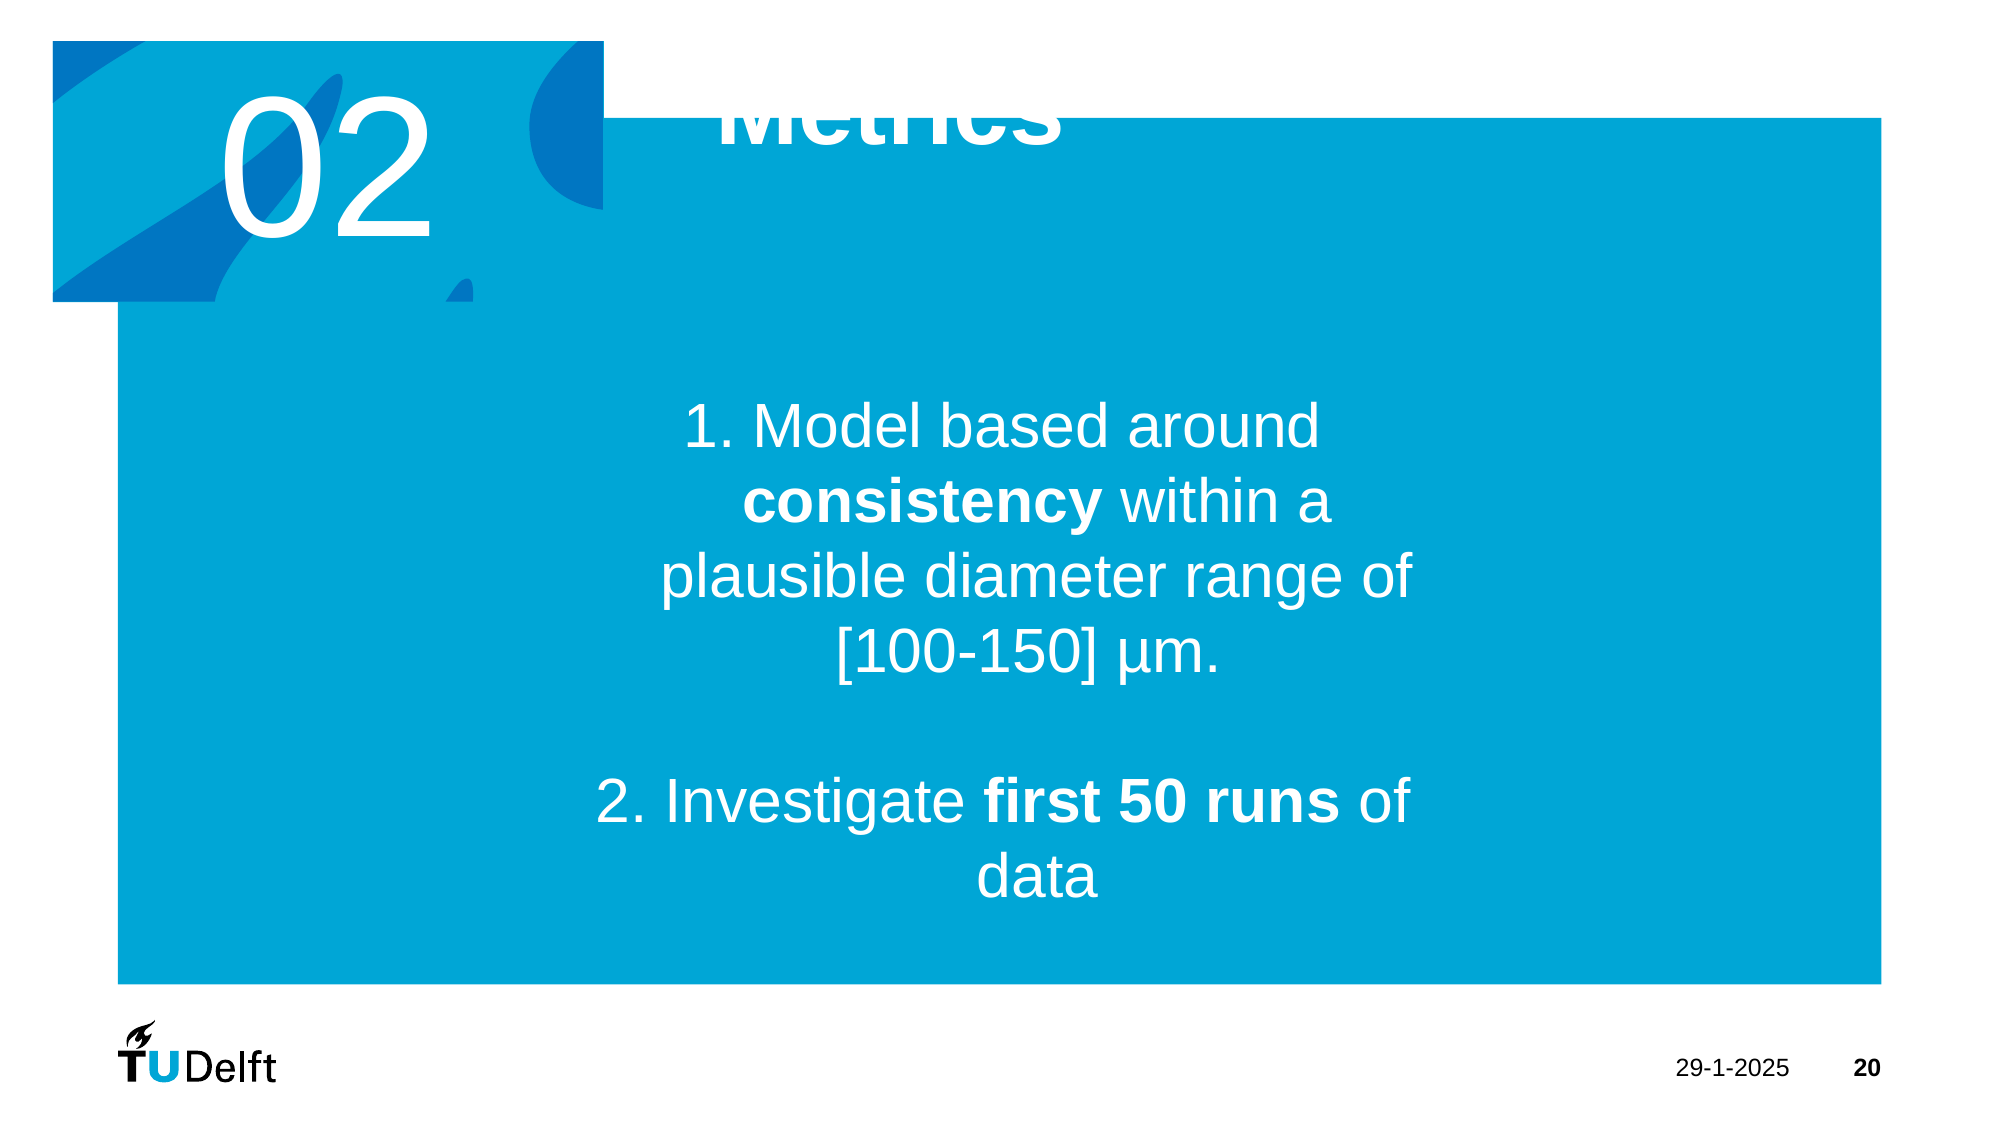

# Chapter | colour mode

02

Metrics

Model based around consistency within a plausible diameter range of [100-150] µm.

Investigate first 50 runs of data

29-1-2025
20